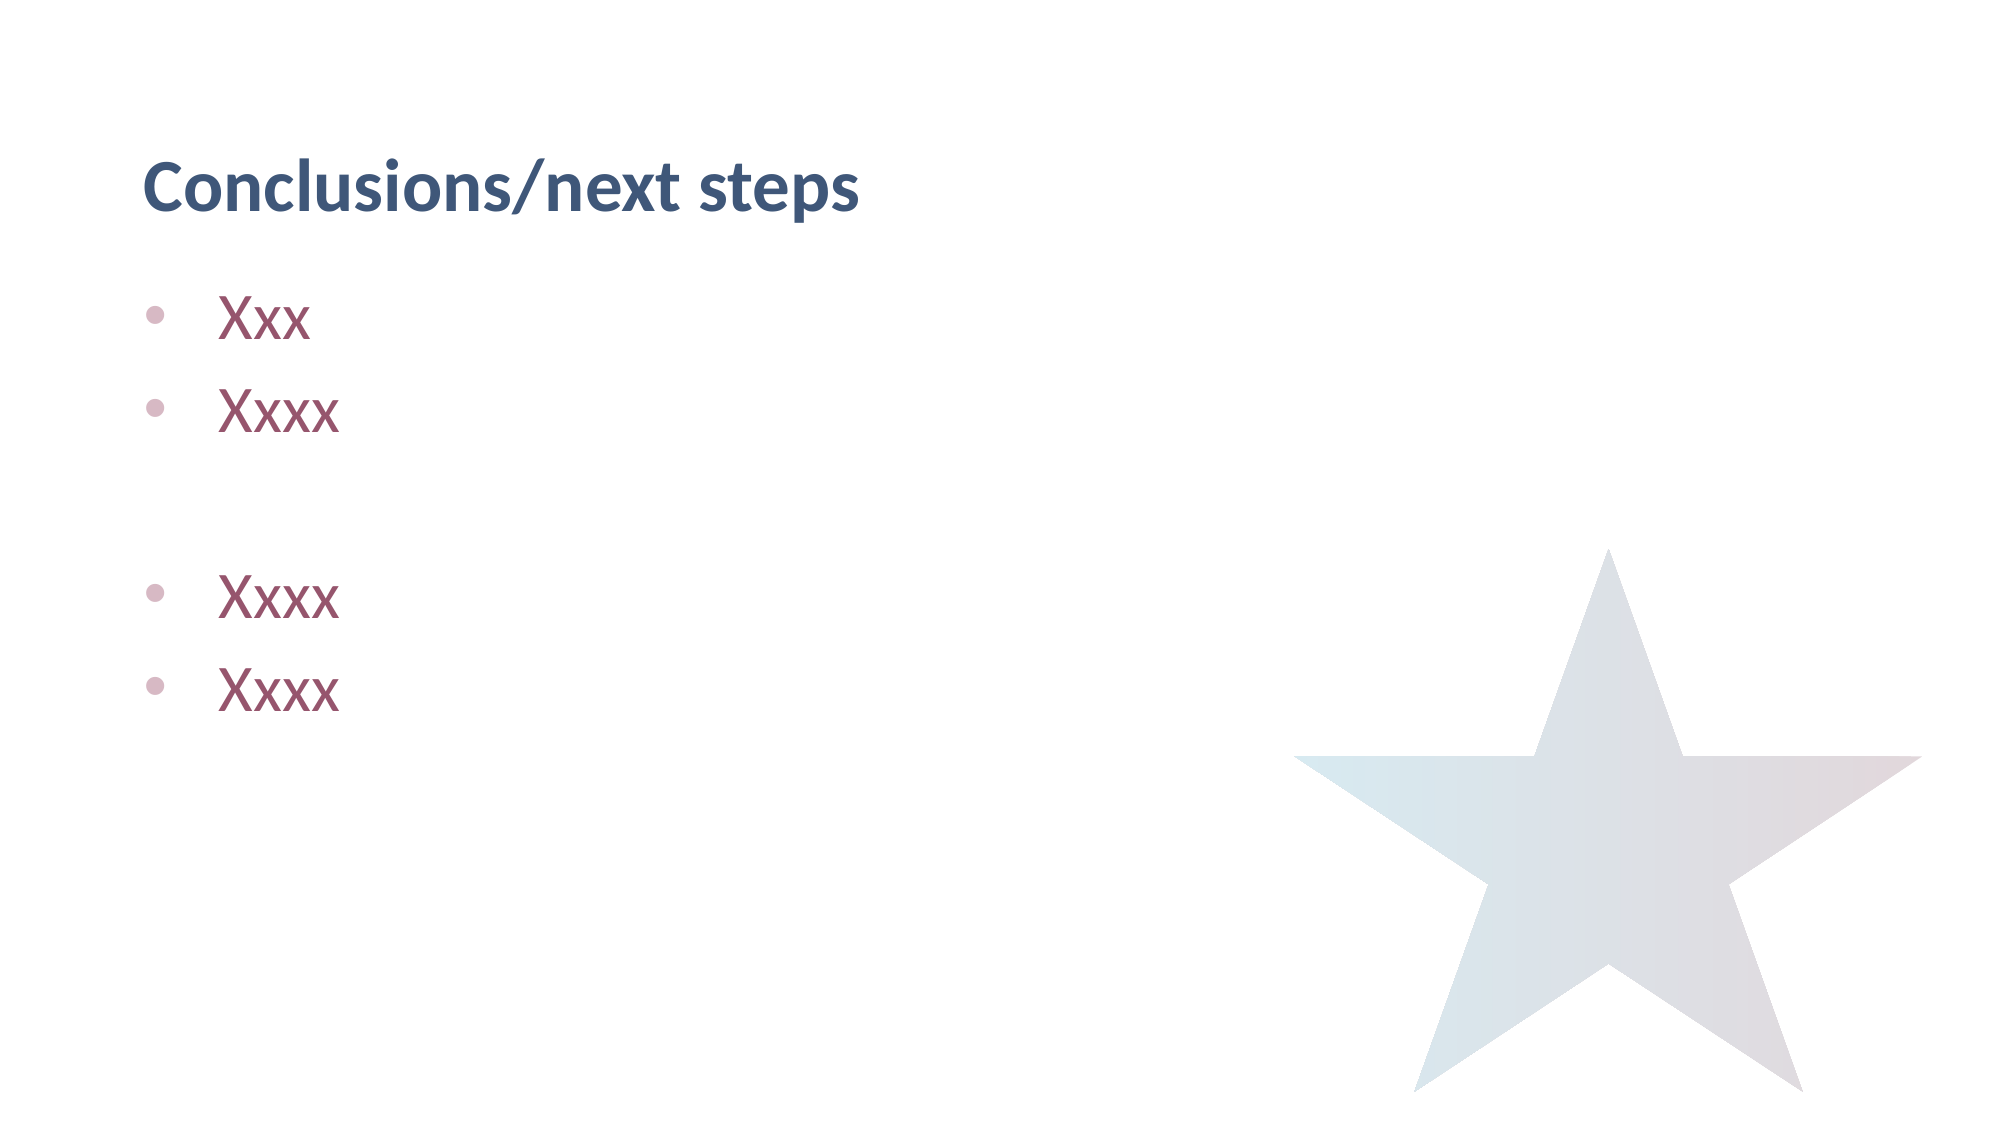

# Conclusions/next steps

Xxx
Xxxx

Xxxx
Xxxx